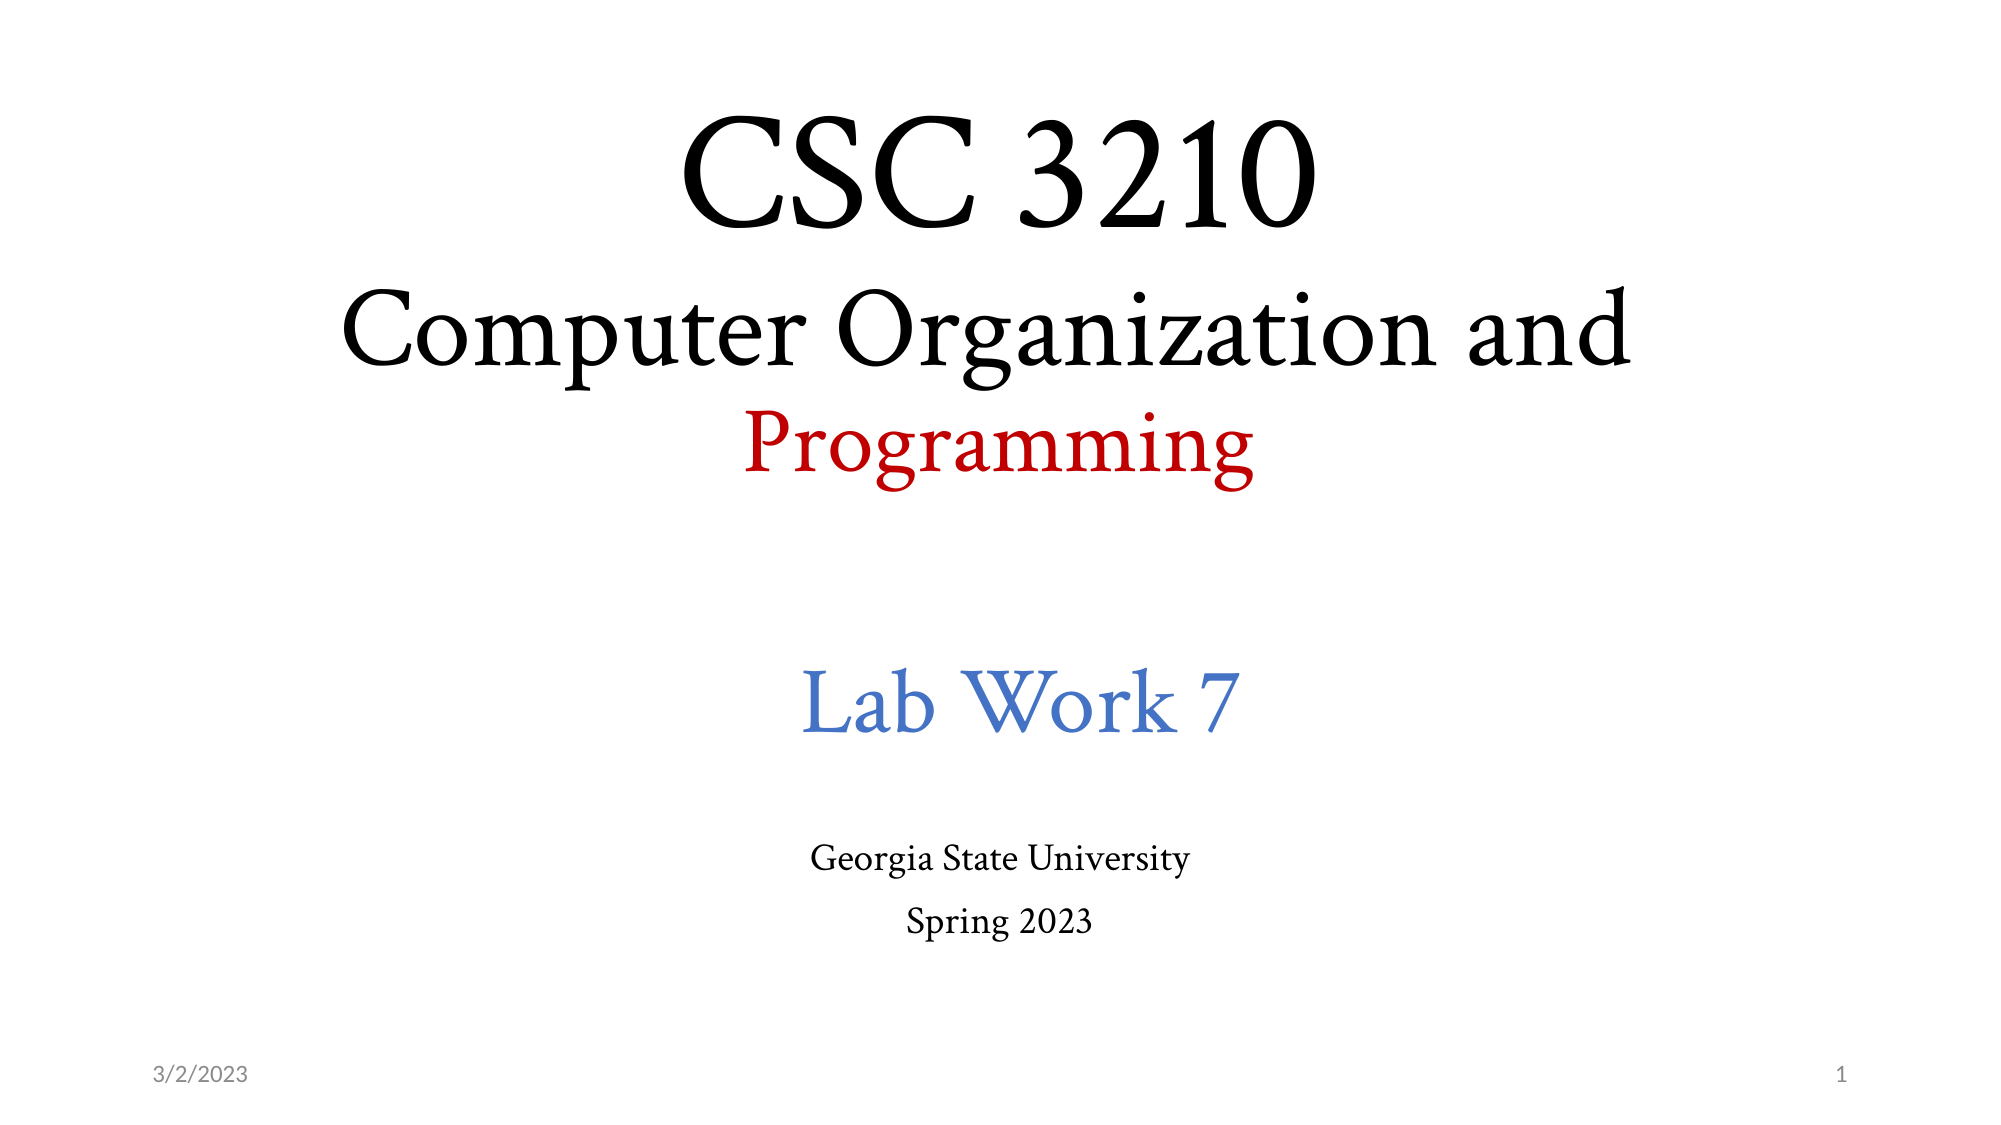

# CSC 3210 Computer Organization and Programming
Lab Work 7

Georgia State University
Spring 2023
3/2/2023
1